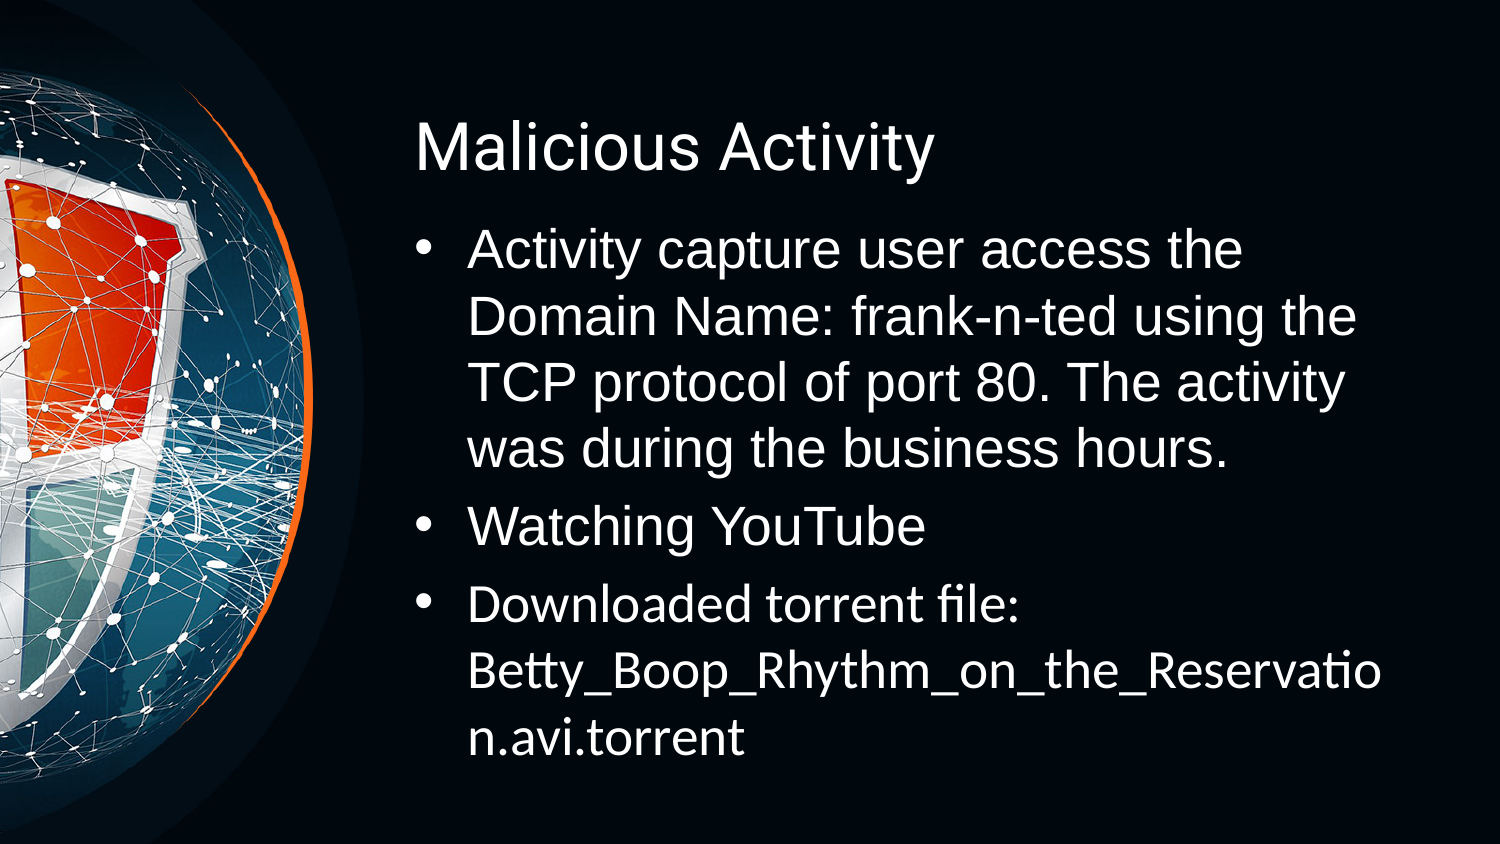

# Malicious Activity
Activity capture user access the Domain Name: frank-n-ted using the TCP protocol of port 80. The activity was during the business hours.
Watching YouTube
Downloaded torrent file: Betty_Boop_Rhythm_on_the_Reservation.avi.torrent